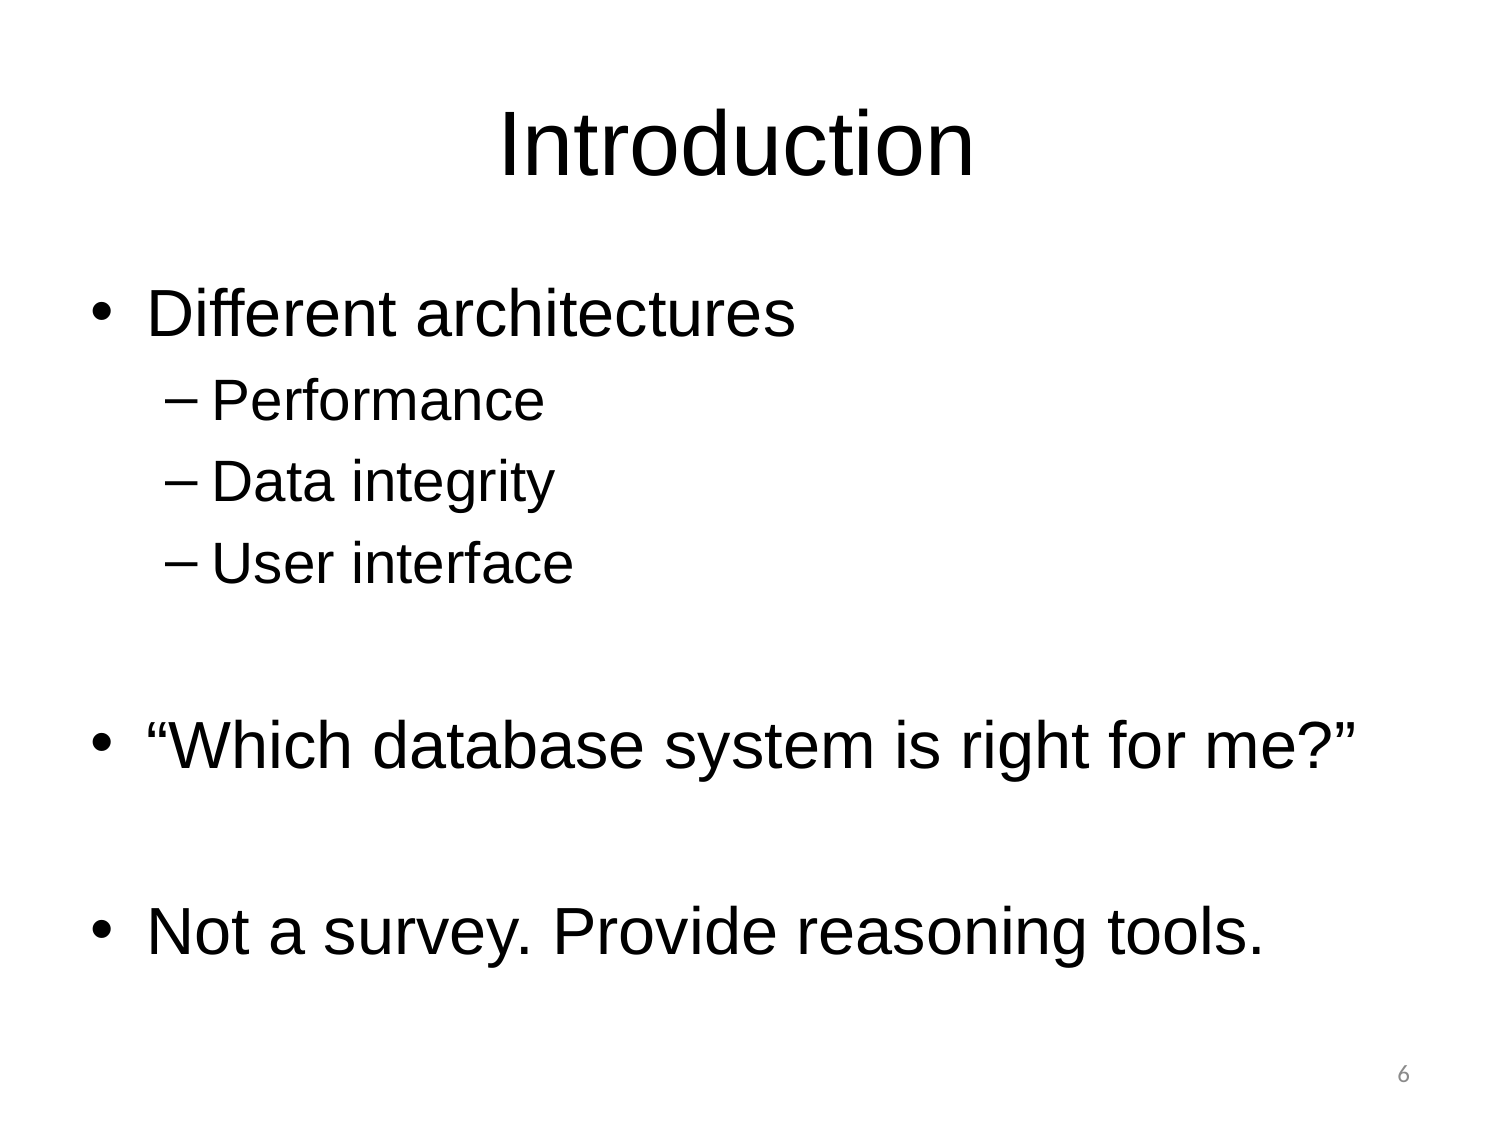

# Introduction
Different architectures
Performance
Data integrity
User interface

“Which database system is right for me?”

Not a survey. Provide reasoning tools.

6